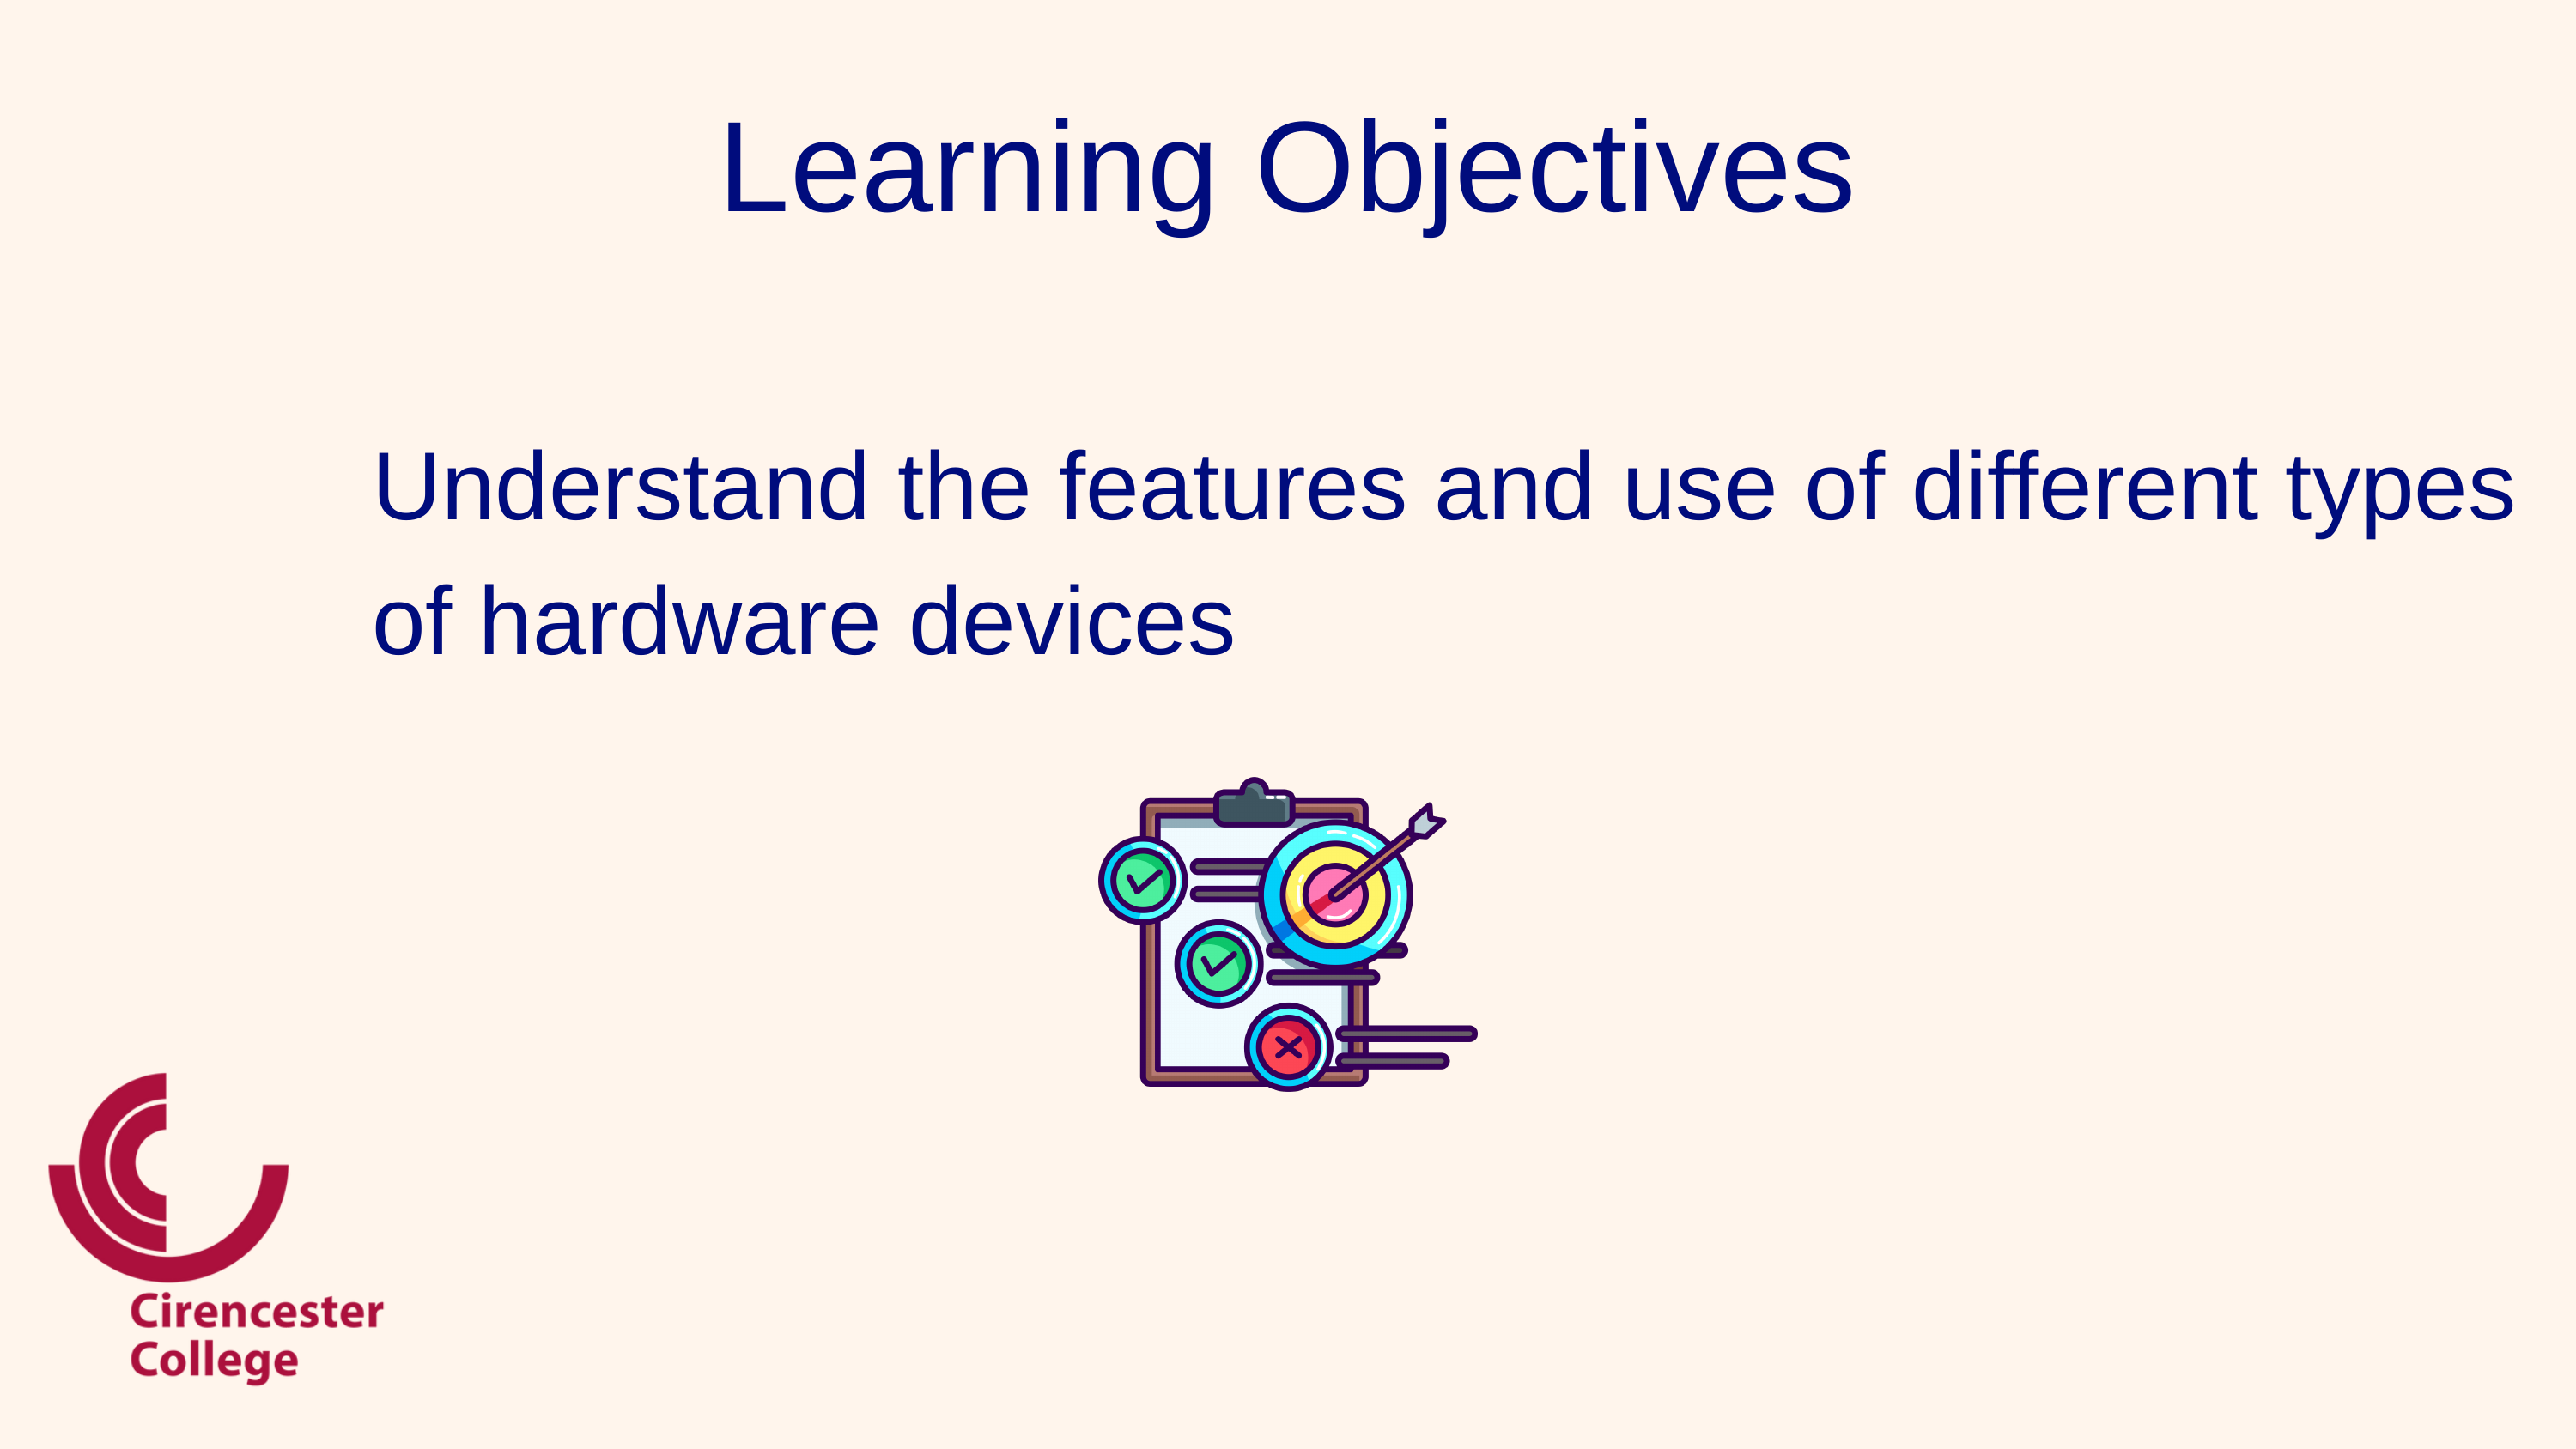

Learning Objectives

Understand the features and use of different types of hardware devices